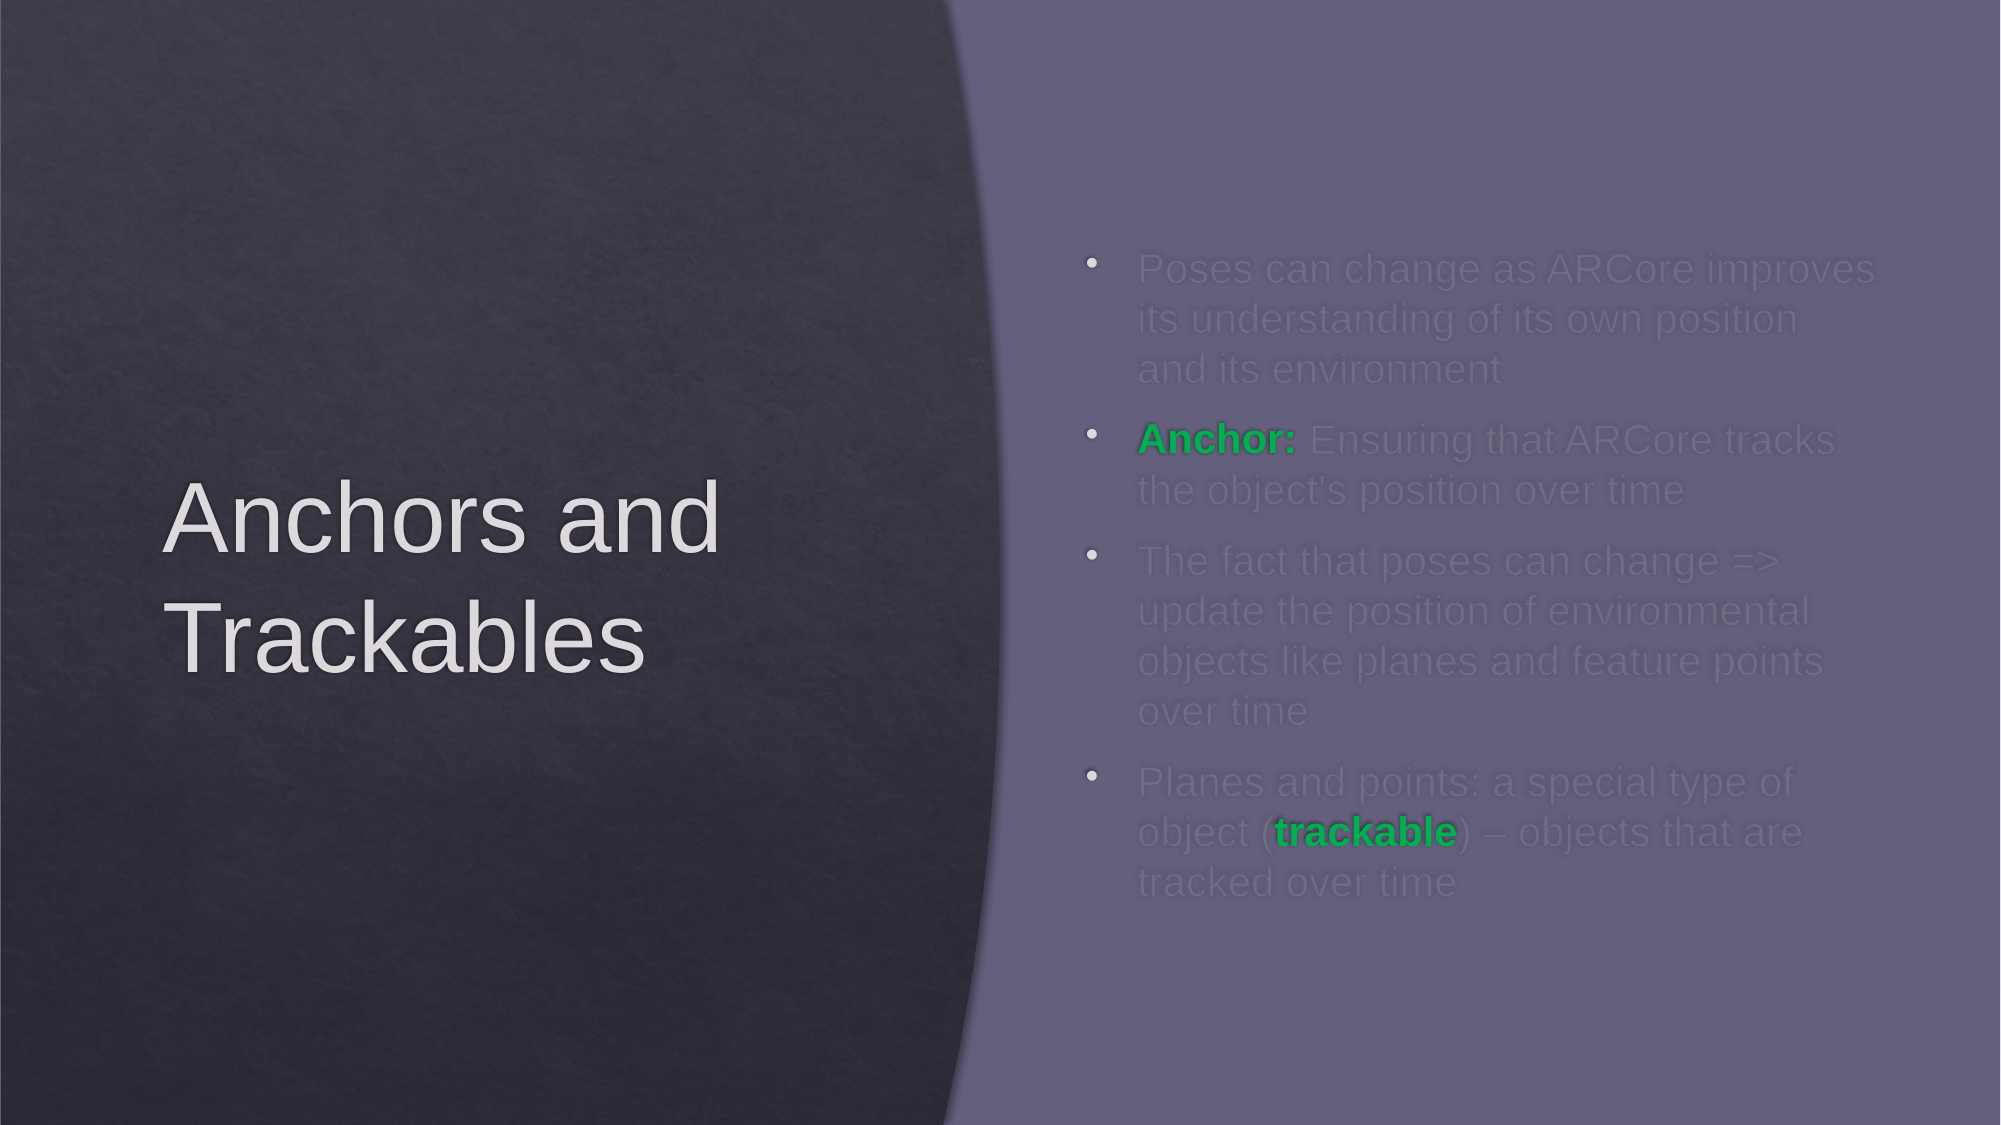

# Anchors and Trackables
Poses can change as ARCore improves its understanding of its own position and its environment
Anchor: Ensuring that ARCore tracks the object's position over time
The fact that poses can change => update the position of environmental objects like planes and feature points over time
Planes and points: a special type of object (trackable) – objects that are tracked over time